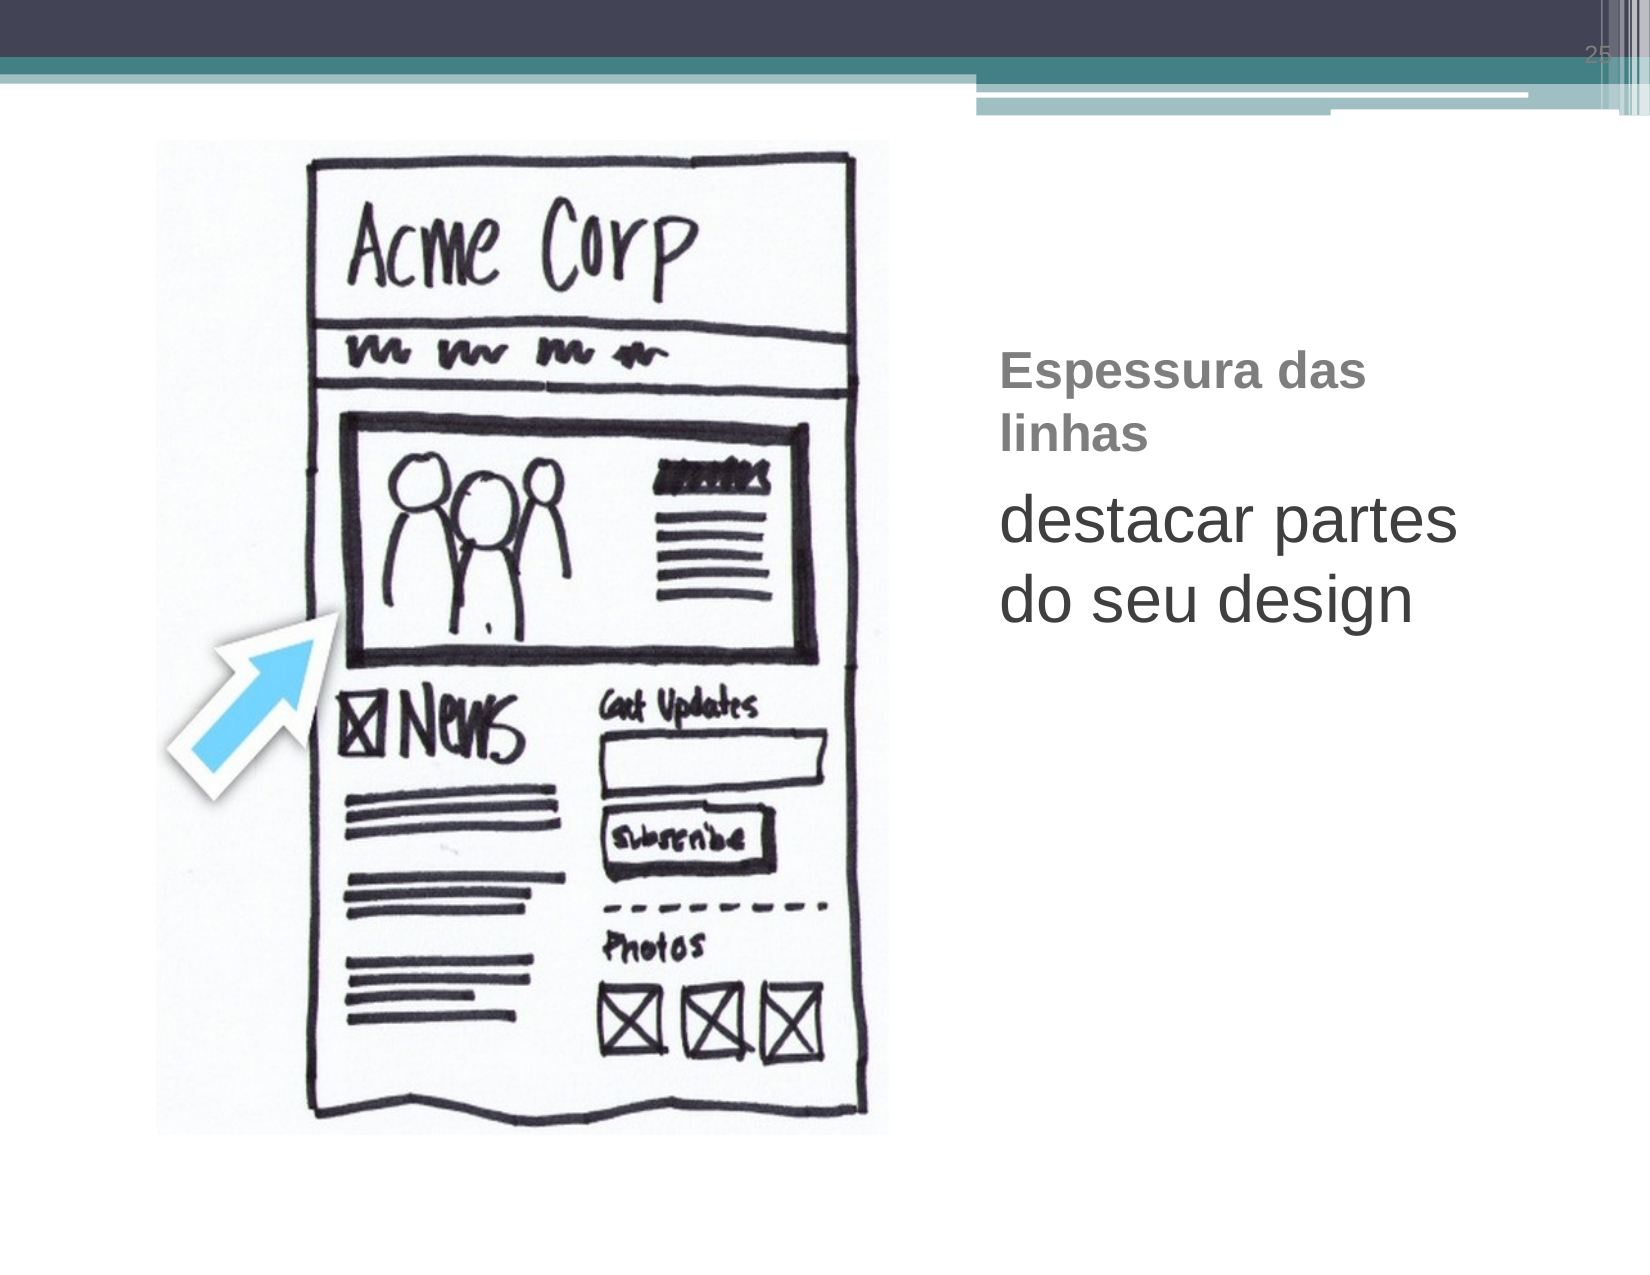

25

# Espessura das  linhas
destacar partes  do seu design